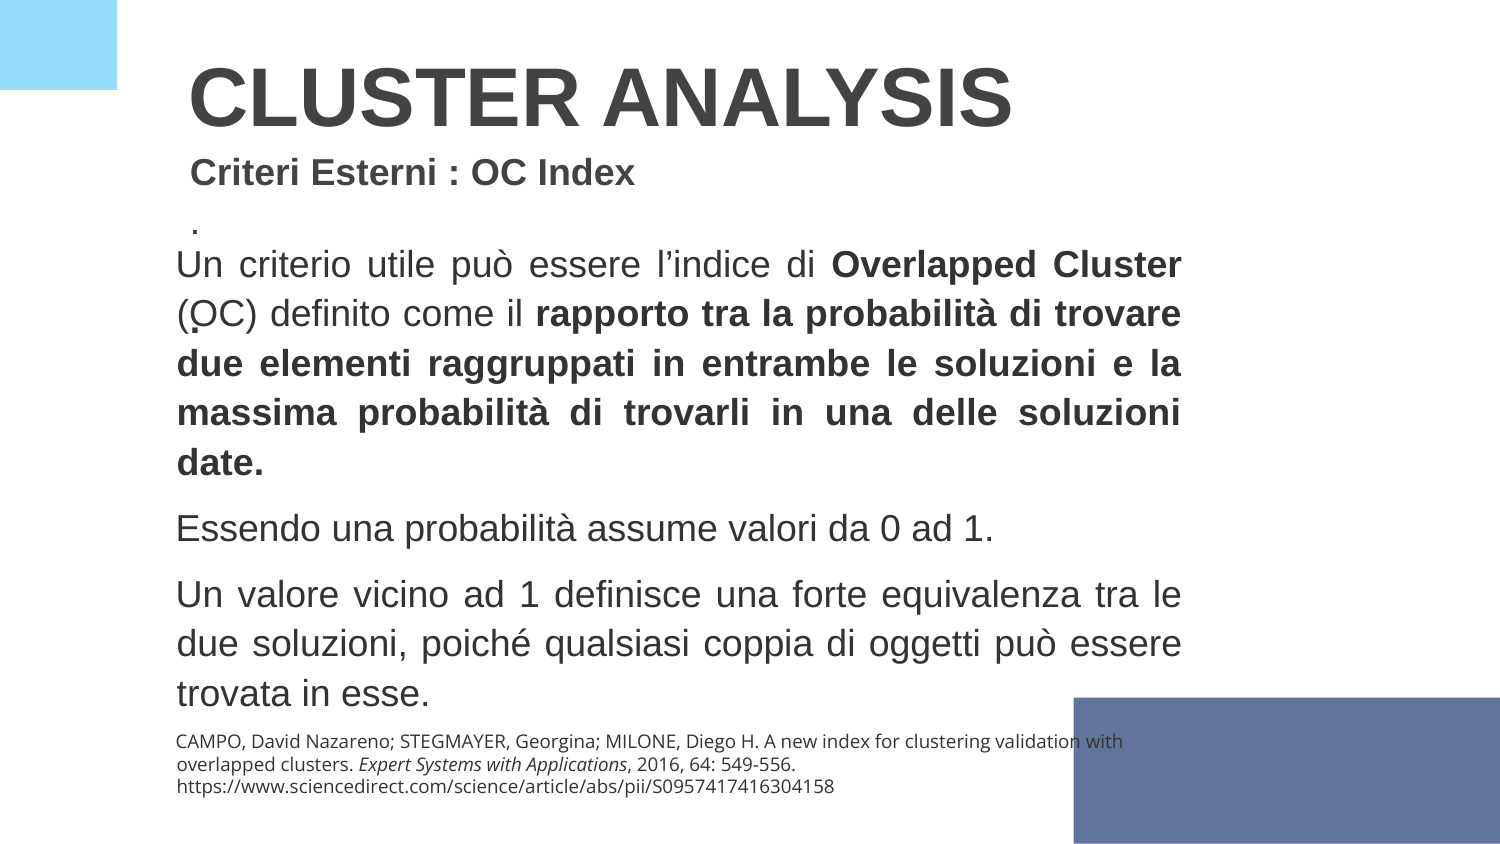

# CLUSTER ANALYSIS Criteri Esterni : OC Index . .
Un criterio utile può essere l’indice di Overlapped Cluster (OC) definito come il rapporto tra la probabilità di trovare due elementi raggruppati in entrambe le soluzioni e la massima probabilità di trovarli in una delle soluzioni date.
Essendo una probabilità assume valori da 0 ad 1.
Un valore vicino ad 1 definisce una forte equivalenza tra le due soluzioni, poiché qualsiasi coppia di oggetti può essere trovata in esse.
CAMPO, David Nazareno; STEGMAYER, Georgina; MILONE, Diego H. A new index for clustering validation with overlapped clusters. Expert Systems with Applications, 2016, 64: 549-556.  https://www.sciencedirect.com/science/article/abs/pii/S0957417416304158